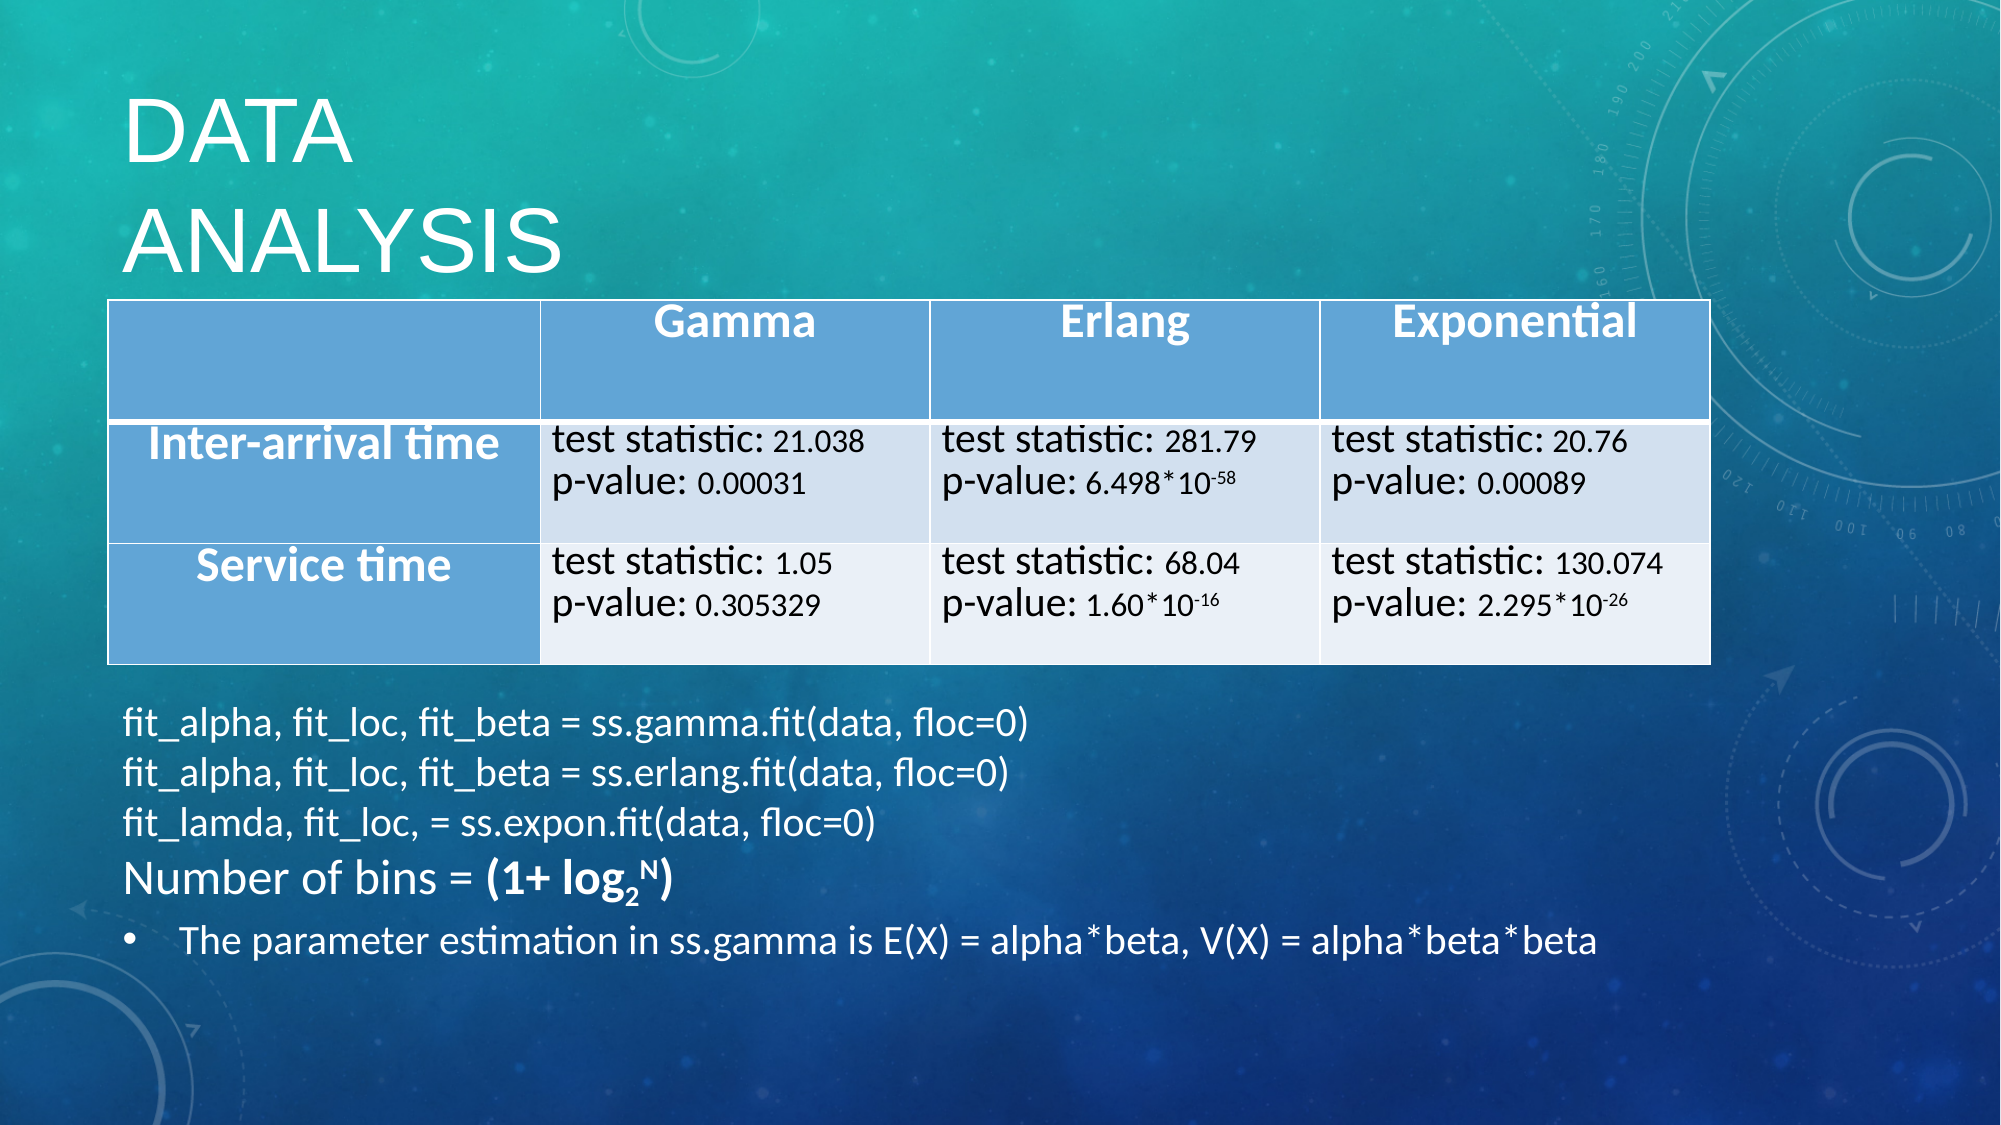

# Data analysis
|  | Gamma | Erlang | Exponential |
| --- | --- | --- | --- |
| Inter-arrival time | test statistic: 21.038 p-value: 0.00031 | test statistic: 281.79 p-value: 6.498\*10-58 | test statistic: 20.76 p-value: 0.00089 |
| Service time | test statistic: 1.05 p-value: 0.305329 | test statistic: 68.04 p-value: 1.60\*10-16 | test statistic: 130.074 p-value: 2.295\*10-26 |
fit_alpha, fit_loc, fit_beta = ss.gamma.fit(data, floc=0)
fit_alpha, fit_loc, fit_beta = ss.erlang.fit(data, floc=0)
fit_lamda, fit_loc, = ss.expon.fit(data, floc=0)
Number of bins = (1+ log2N)
The parameter estimation in ss.gamma is E(X) = alpha*beta, V(X) = alpha*beta*beta